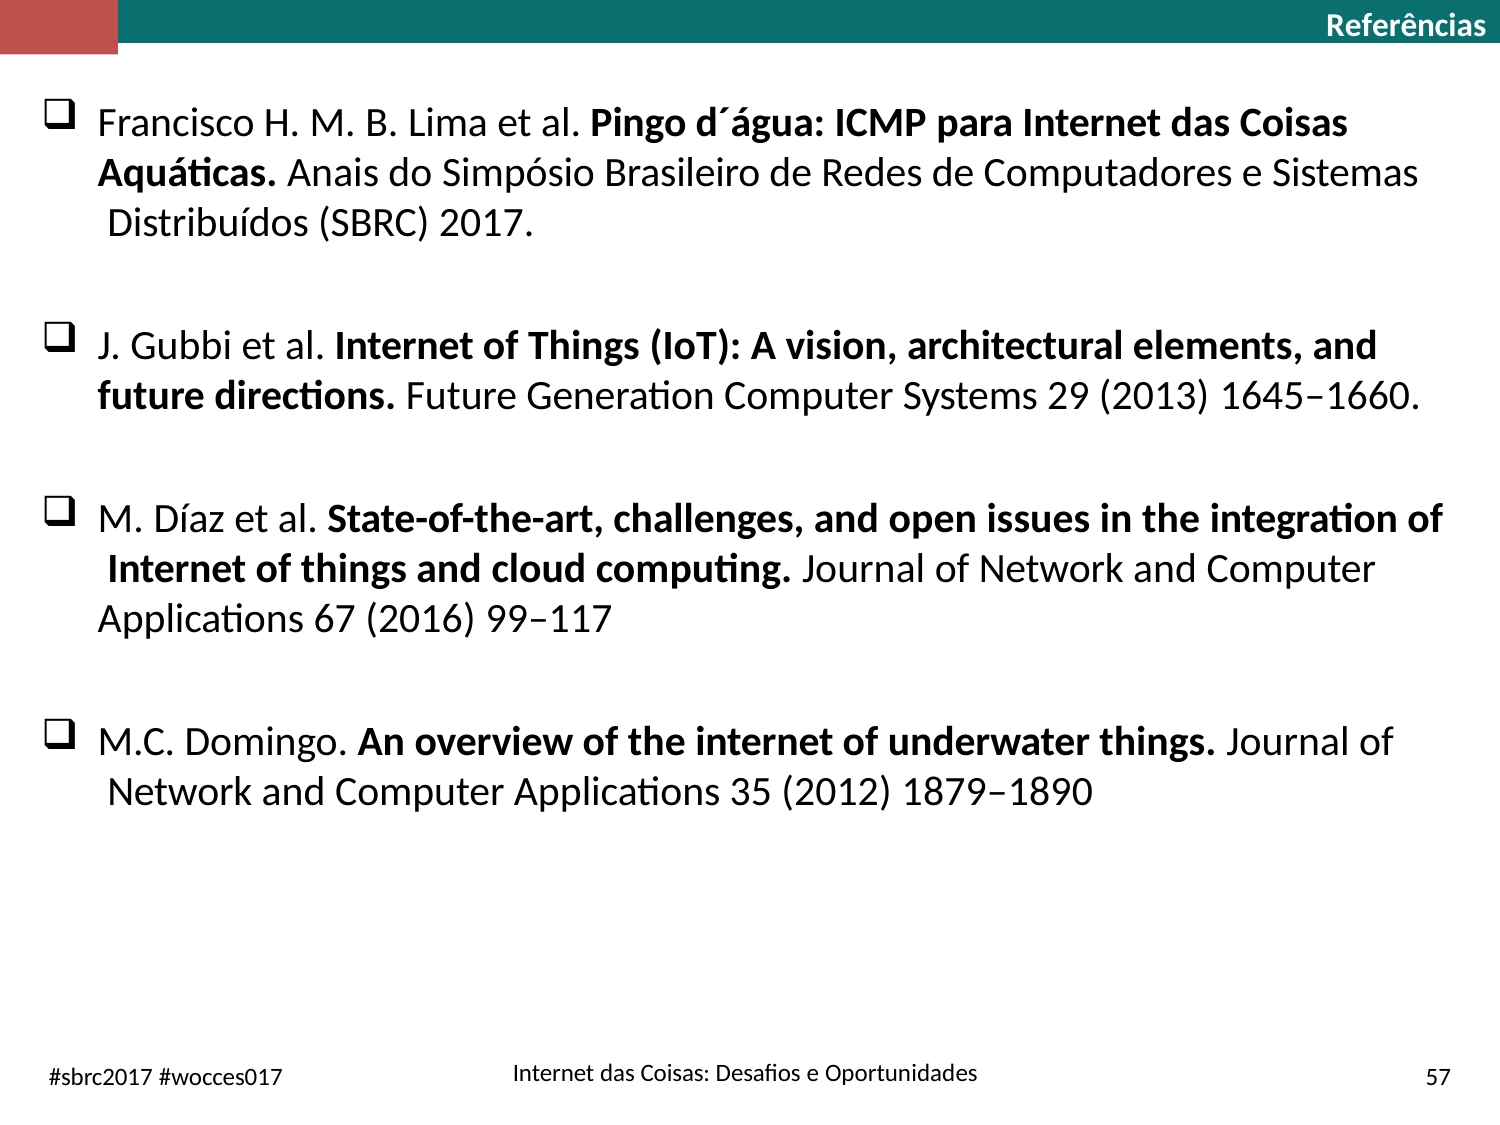

Referências
Francisco H. M. B. Lima et al. Pingo d´água: ICMP para Internet das Coisas  Aquáticas. Anais do Simpósio Brasileiro de Redes de Computadores e Sistemas  Distribuídos (SBRC) 2017.

J. Gubbi et al. Internet of Things (IoT): A vision, architectural elements, and  future directions. Future Generation Computer Systems 29 (2013) 1645–1660.

M. Díaz et al. State-of-the-art, challenges, and open issues in the integration of  Internet of things and cloud computing. Journal of Network and Computer  Applications 67 (2016) 99–117

M.C. Domingo. An overview of the internet of underwater things. Journal of  Network and Computer Applications 35 (2012) 1879–1890
Internet das Coisas: Desafios e Oportunidades
#sbrc2017 #wocces017
57